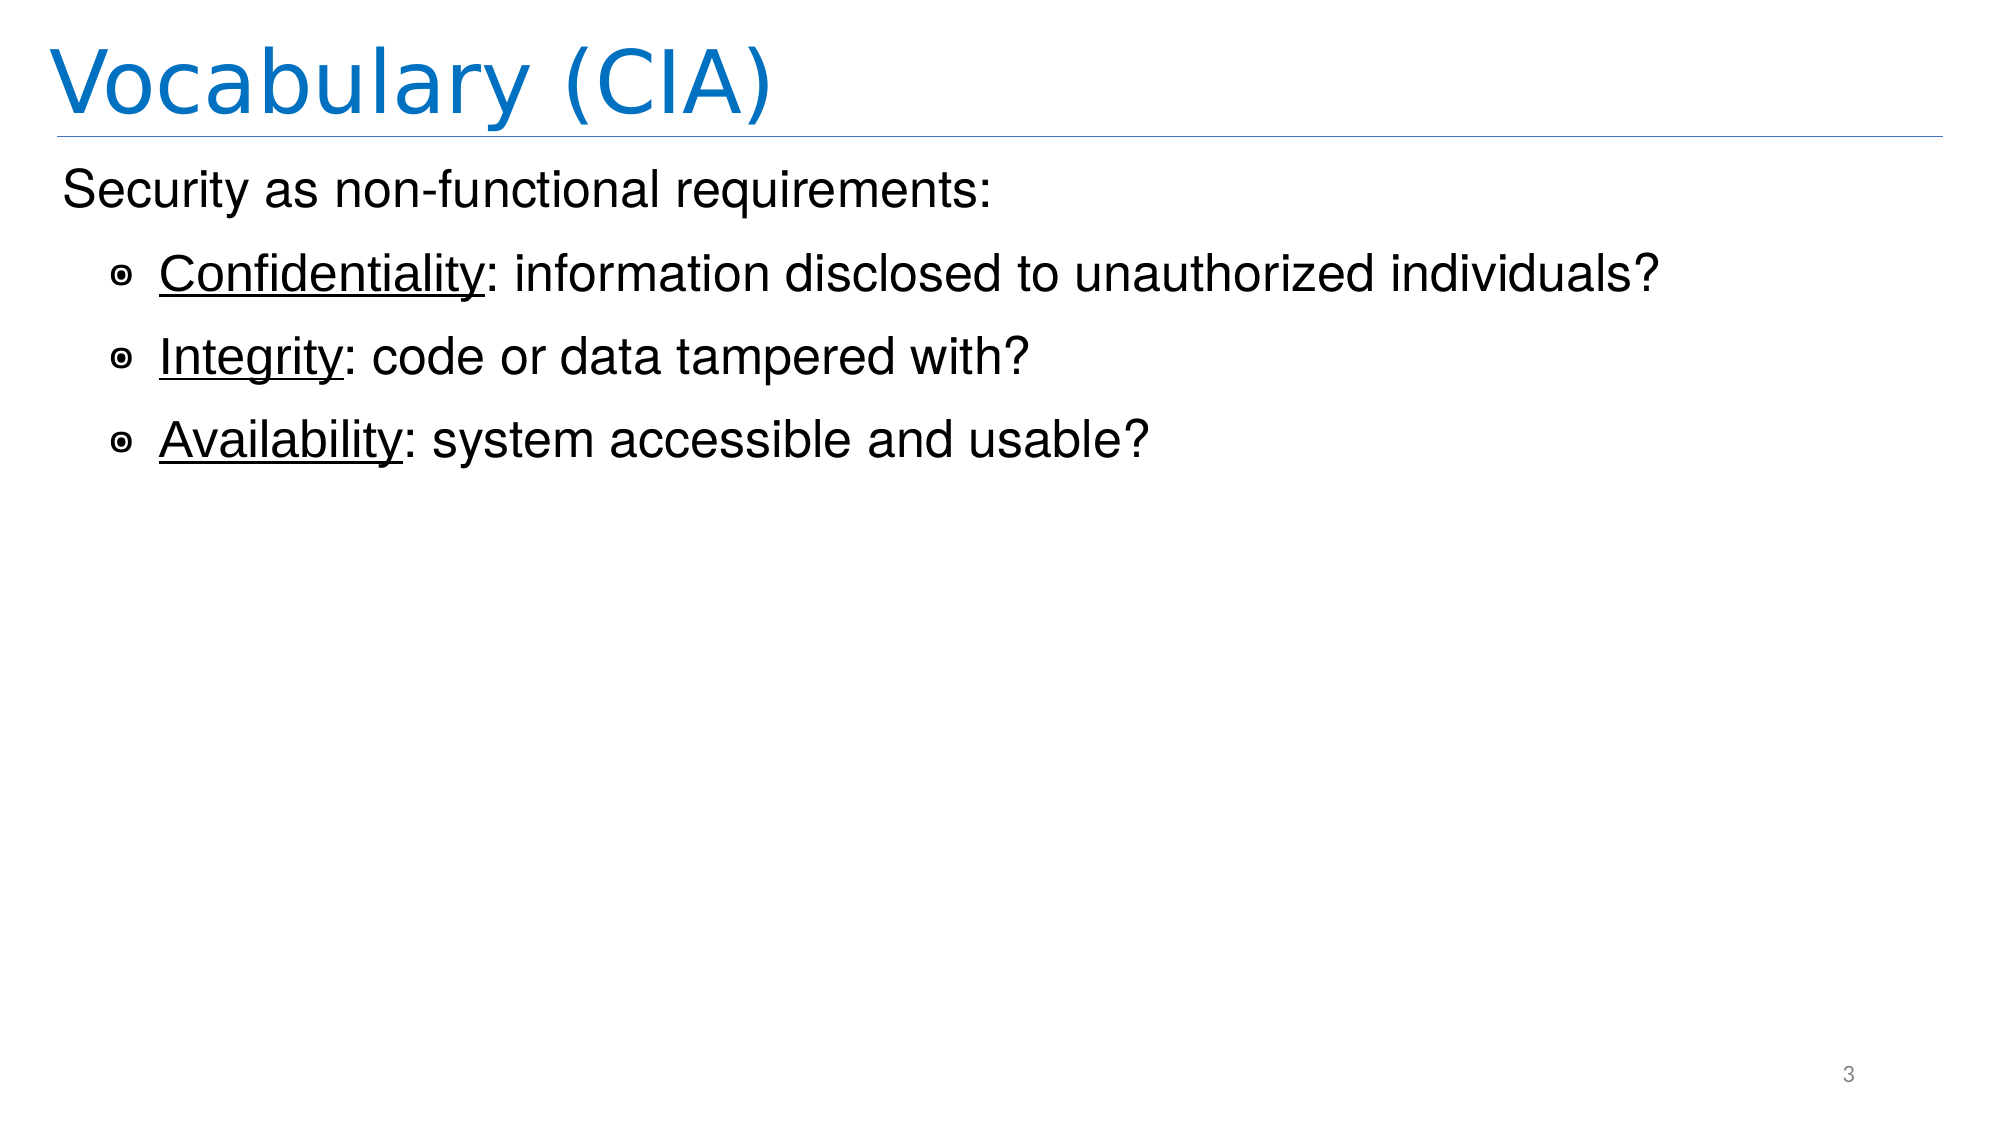

# Vocabulary (CIA)
Security as non-functional requirements:
Confidentiality: information disclosed to unauthorized individuals?
Integrity: code or data tampered with?
Availability: system accessible and usable?
3